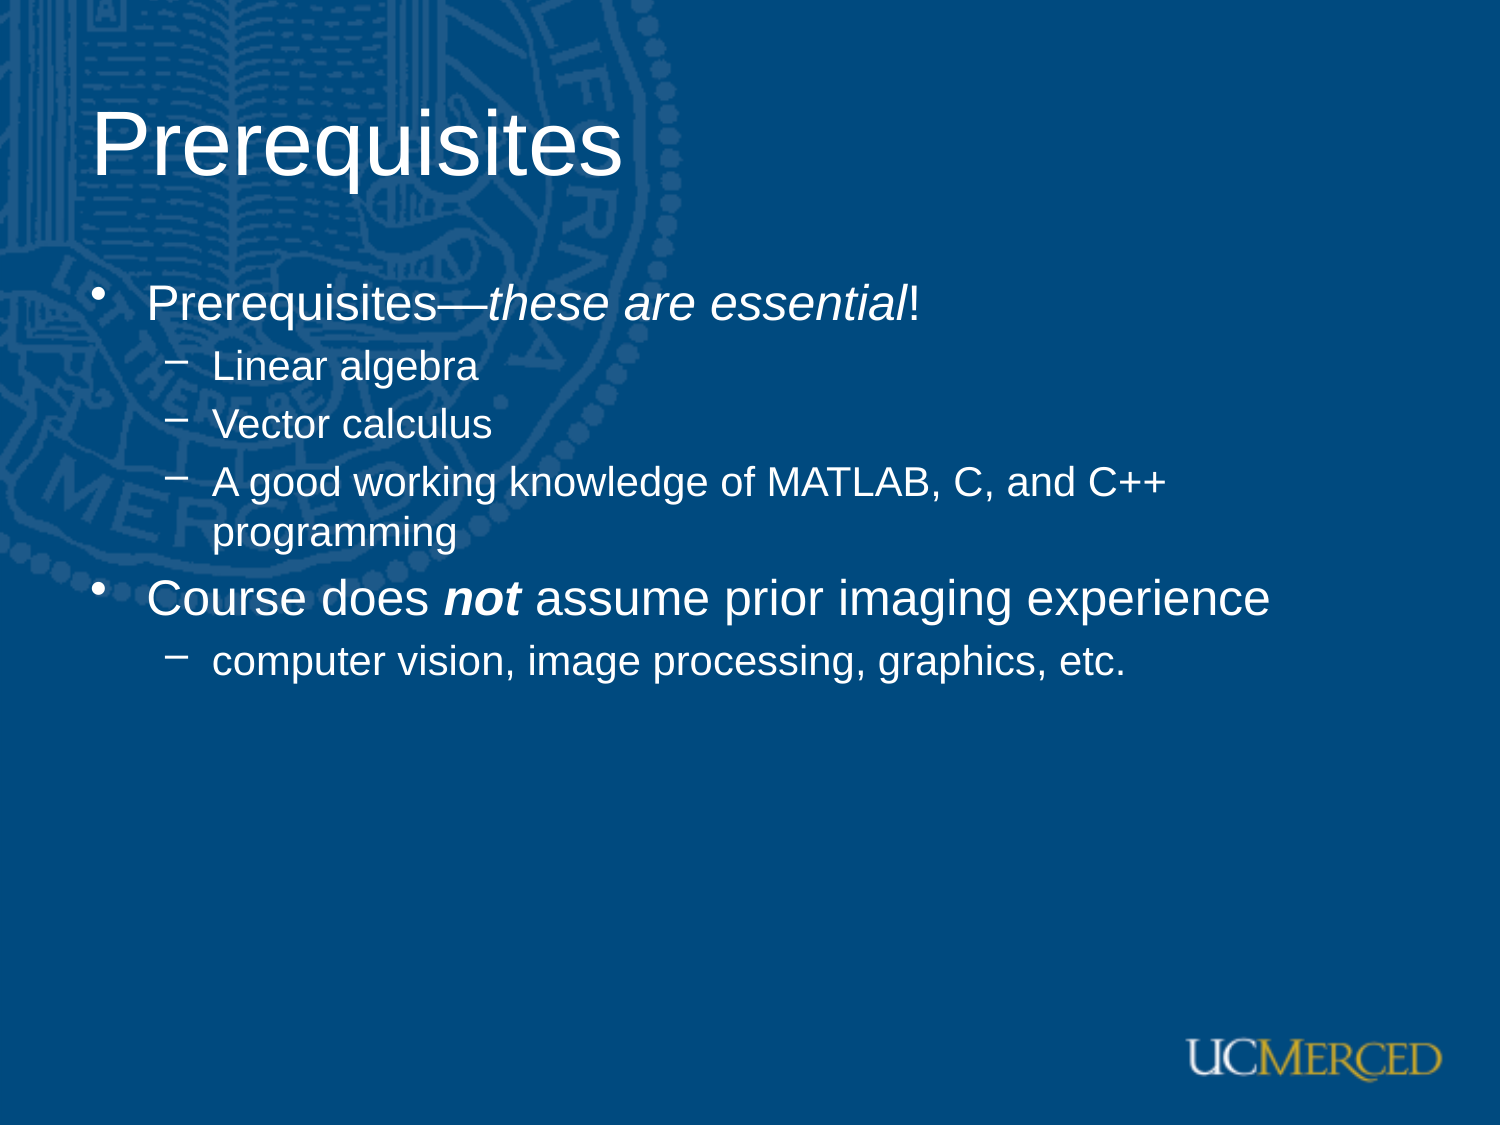

# Prerequisites
Prerequisites—these are essential!
Linear algebra
Vector calculus
A good working knowledge of MATLAB, C, and C++ programming
Course does not assume prior imaging experience
computer vision, image processing, graphics, etc.